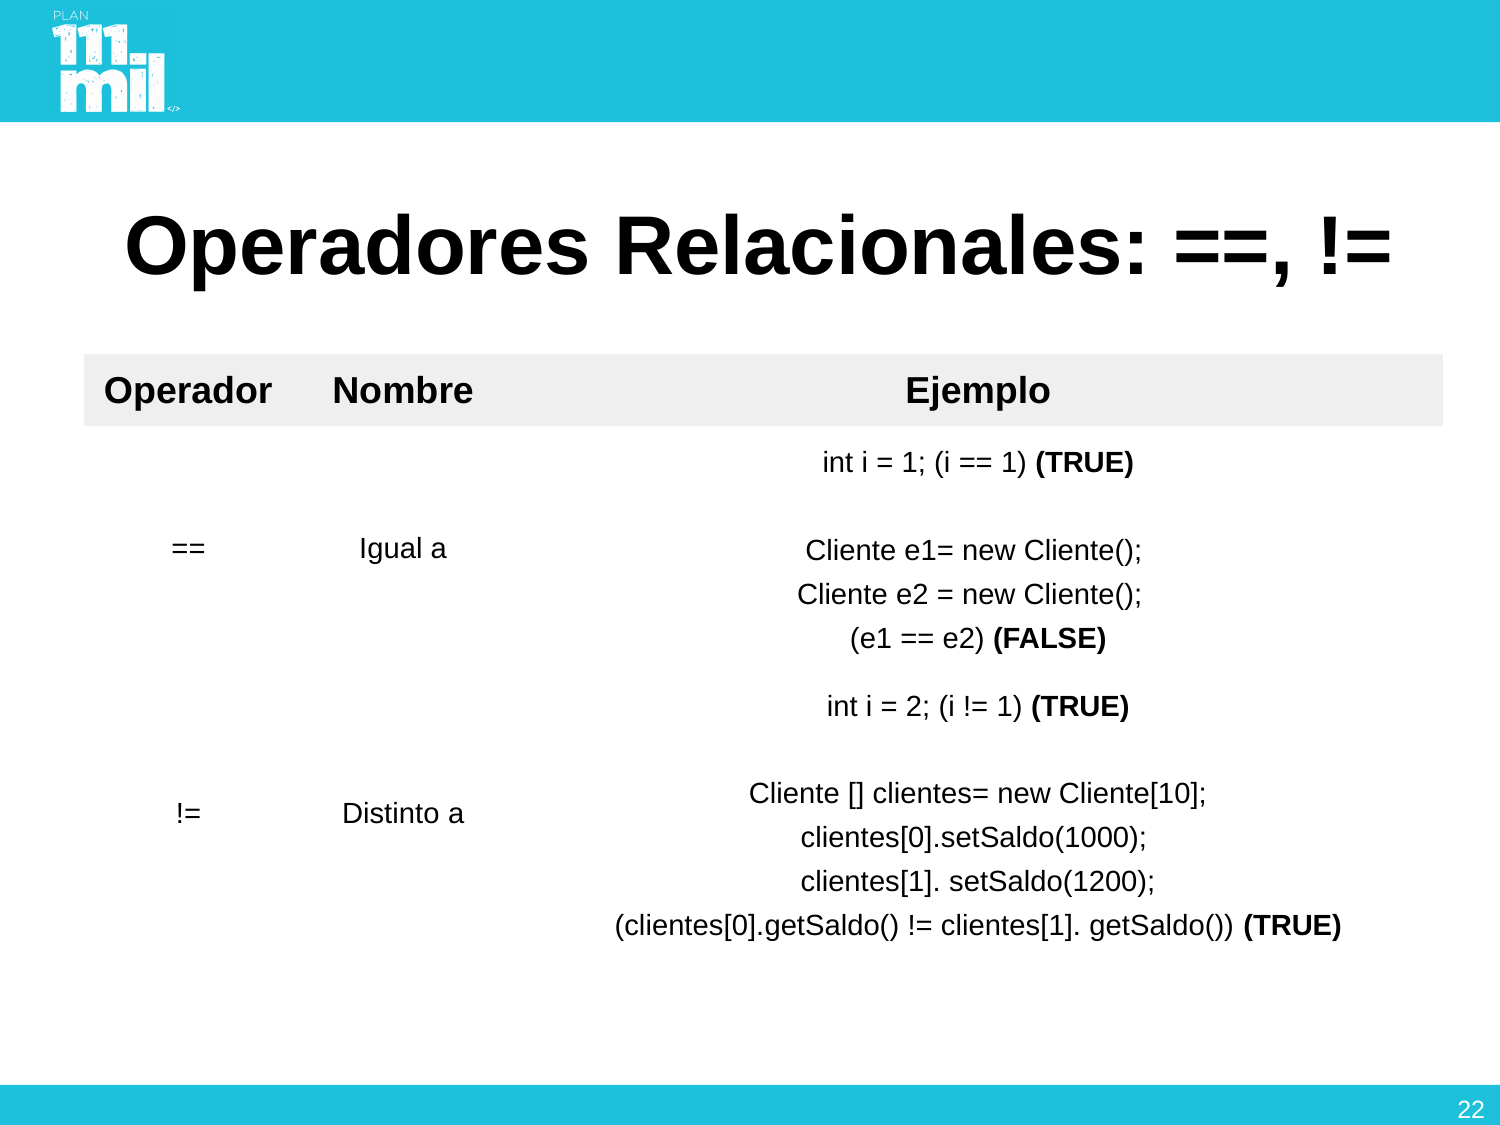

# Operadores Relacionales: ==, !=
| Operador | Nombre | Ejemplo |
| --- | --- | --- |
| == | Igual a | int i = 1; (i == 1) (TRUE) Cliente e1= new Cliente(); Cliente e2 = new Cliente(); (e1 == e2) (FALSE) |
| != | Distinto a | int i = 2; (i != 1) (TRUE) Cliente [] clientes= new Cliente[10]; clientes[0].setSaldo(1000); clientes[1]. setSaldo(1200); (clientes[0].getSaldo() != clientes[1]. getSaldo()) (TRUE) |
22